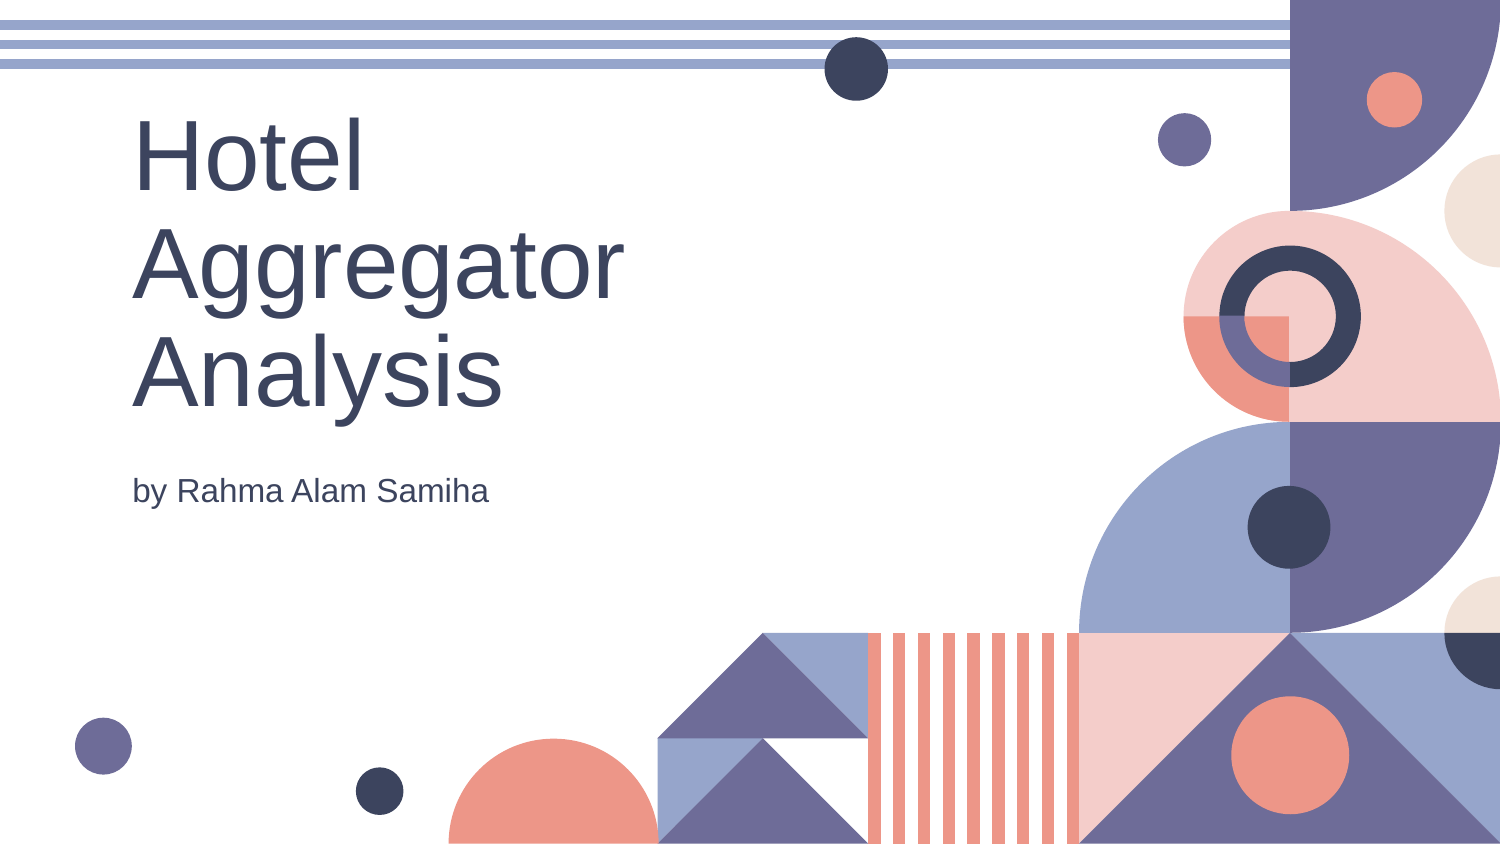

# Hotel Aggregator Analysis
by Rahma Alam Samiha